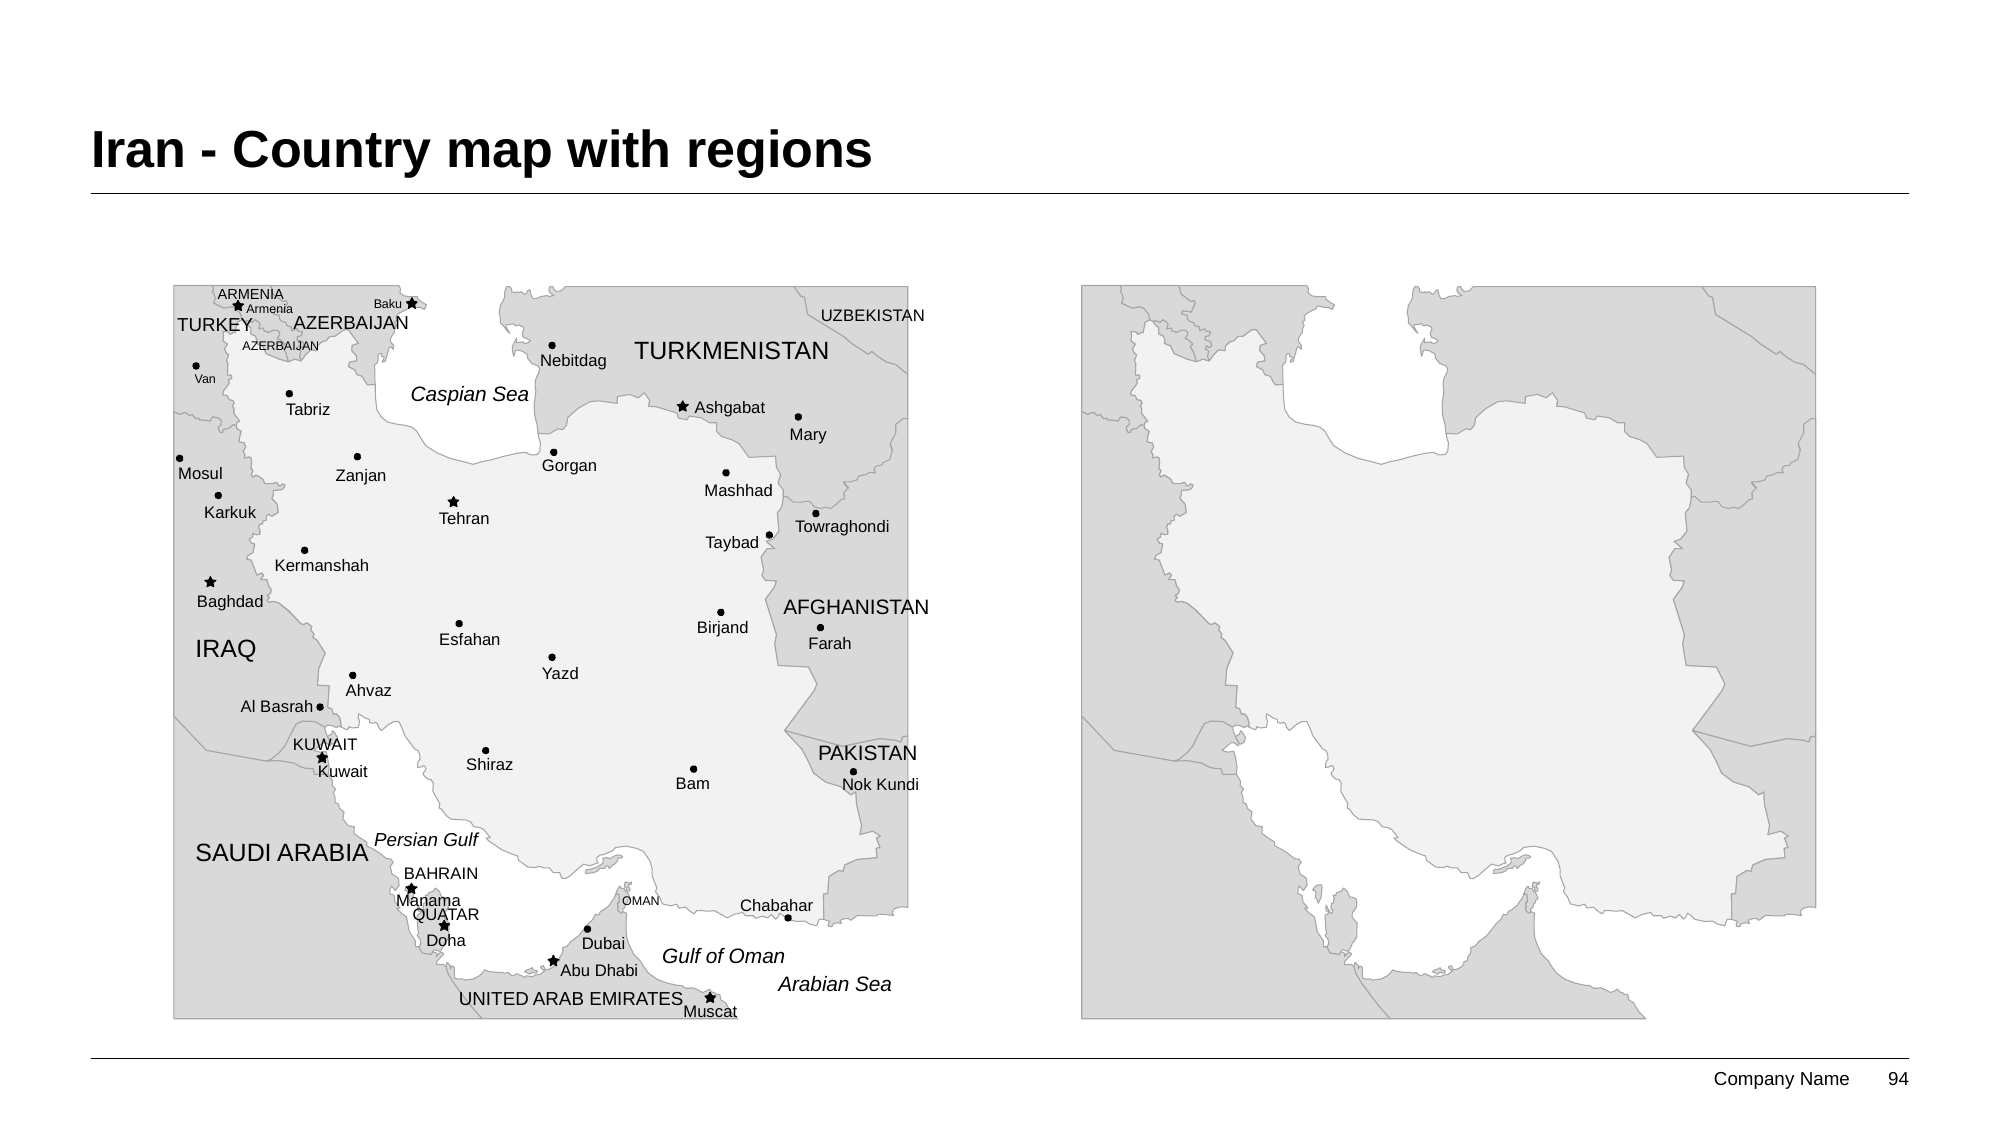

# Iran - Country map with regions
ARMENIA

Baku

Armenia
 UZBEKISTAN
AZERBAIJAN
TURKEY
TURKMENISTAN
AZERBAIJAN

Nebitdag

Van
Caspian Sea

Ashgabat
Tabriz

Mary

Gorgan
Mosul
Zanjan

Mashhad

Karkuk
Tehran

Towraghondi

Taybad

Kermanshah

Baghdad
AFGHANISTAN

Birjand

Esfahan
 IRAQ
Farah

Yazd

Ahvaz
Al Basrah

 KUWAIT
PAKISTAN

Shiraz
Kuwait

Bam
Nok Kundi
Persian Gulf
 SAUDI ARABIA
BAHRAIN

Manama
OMAN
Chabahar
QUATAR

Doha
Dubai
Gulf of Oman

Abu Dhabi
Arabian Sea
UNITED ARAB EMIRATES

Muscat